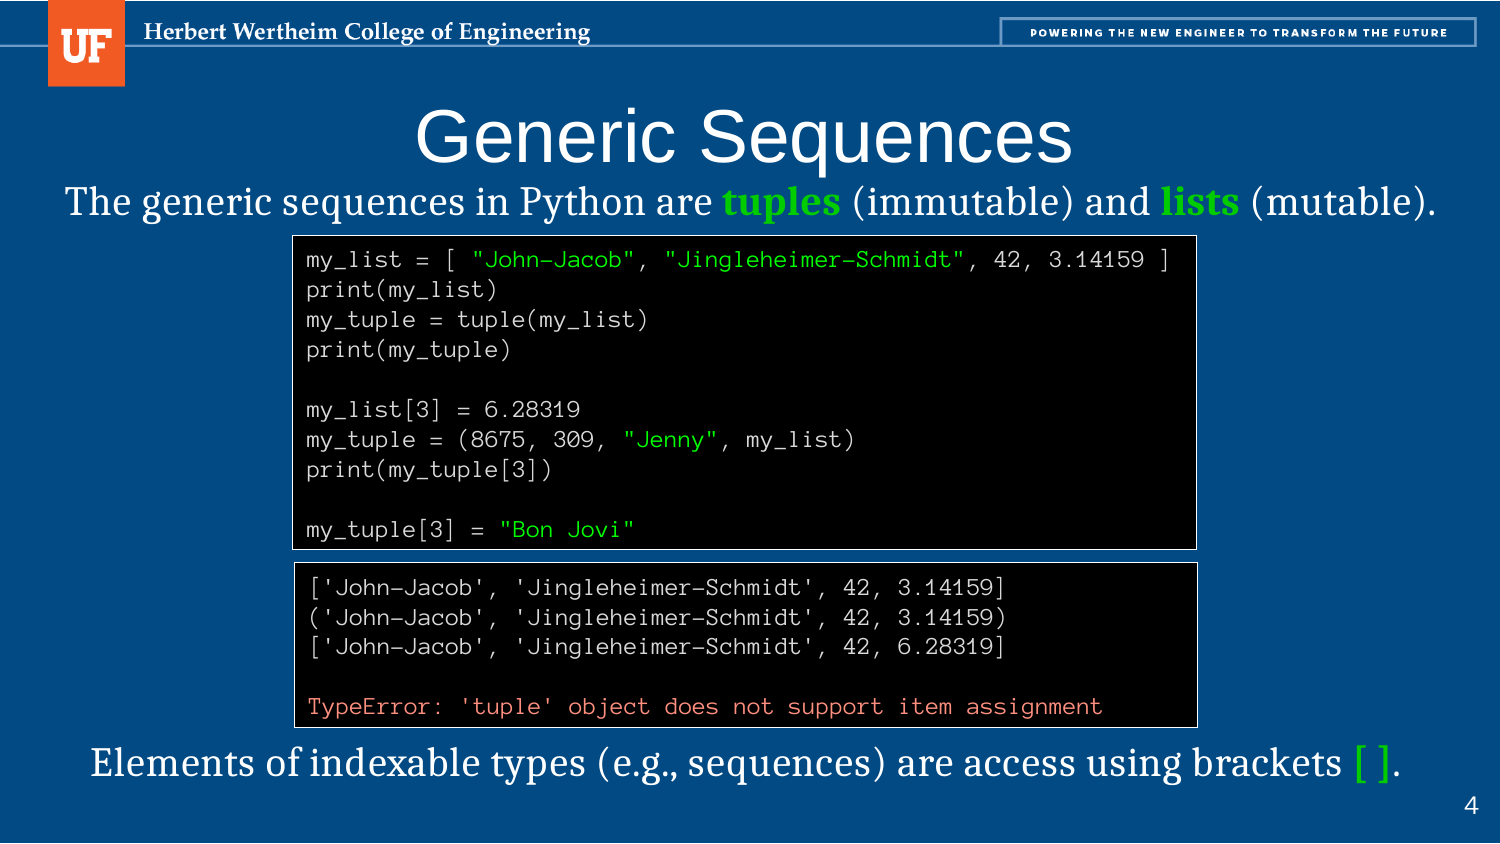

# Generic Sequences
The generic sequences in Python are tuples (immutable) and lists (mutable).
my_list = [ "John-Jacob", "Jingleheimer-Schmidt", 42, 3.14159 ]
print(my_list)
my_tuple = tuple(my_list)
print(my_tuple)

my_list[3] = 6.28319
my_tuple = (8675, 309, "Jenny", my_list)
print(my_tuple[3])

my_tuple[3] = "Bon Jovi"
['John-Jacob', 'Jingleheimer-Schmidt', 42, 3.14159]
('John-Jacob', 'Jingleheimer-Schmidt', 42, 3.14159)
['John-Jacob', 'Jingleheimer-Schmidt', 42, 6.28319]

TypeError: 'tuple' object does not support item assignment
Elements of indexable types (e.g., sequences) are access using brackets [ ].
4